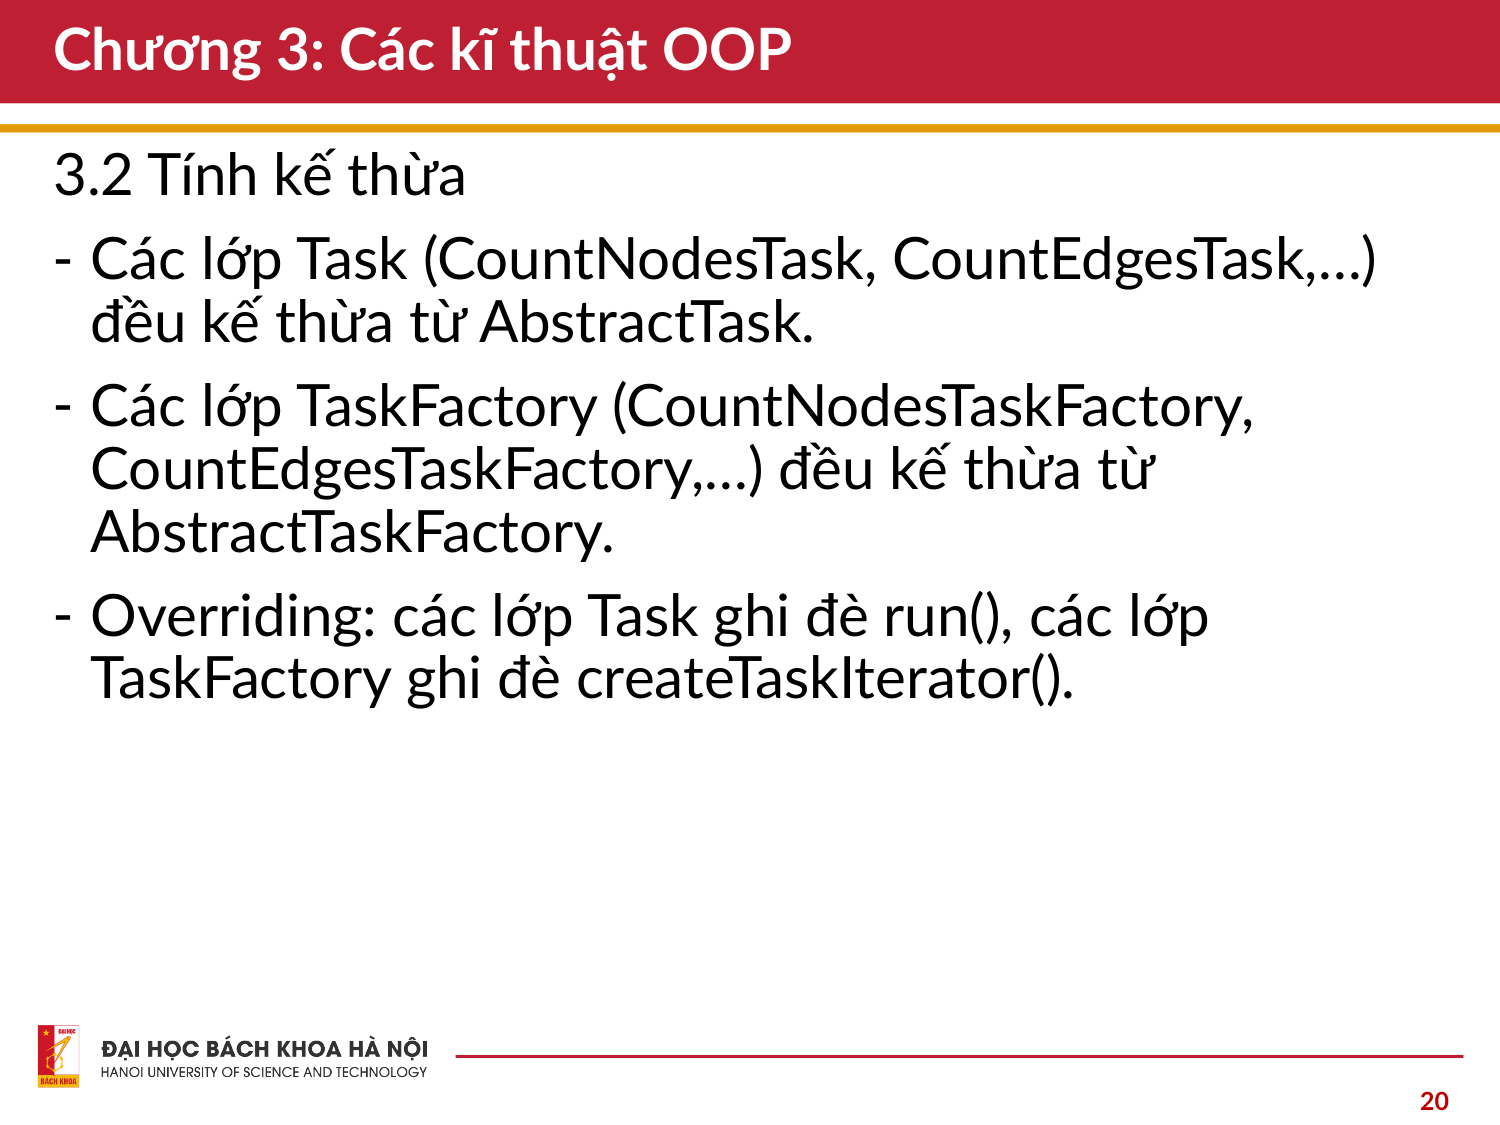

# Chương 3: Các kĩ thuật OOP
3.2 Tính kế thừa
Các lớp Task (CountNodesTask, CountEdgesTask,…) đều kế thừa từ AbstractTask.
Các lớp TaskFactory (CountNodesTaskFactory, CountEdgesTaskFactory,…) đều kế thừa từ AbstractTaskFactory.
Overriding: các lớp Task ghi đè run(), các lớp TaskFactory ghi đè createTaskIterator().

20